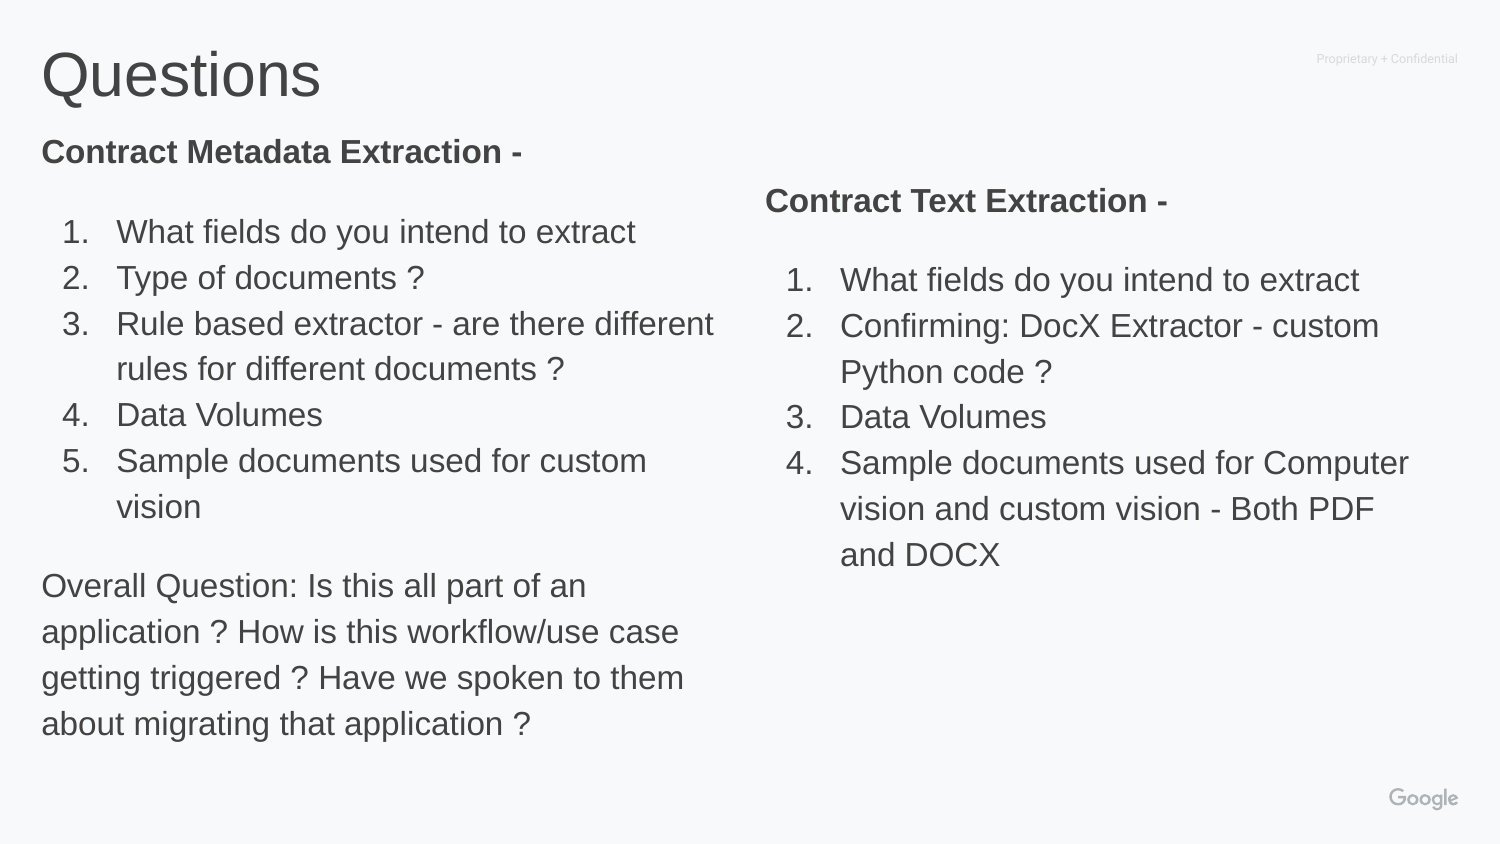

Questions
Contract Metadata Extraction -
What fields do you intend to extract
Type of documents ?
Rule based extractor - are there different rules for different documents ?
Data Volumes
Sample documents used for custom vision
Overall Question: Is this all part of an application ? How is this workflow/use case getting triggered ? Have we spoken to them about migrating that application ?
Contract Text Extraction -
What fields do you intend to extract
Confirming: DocX Extractor - custom Python code ?
Data Volumes
Sample documents used for Computer vision and custom vision - Both PDF and DOCX